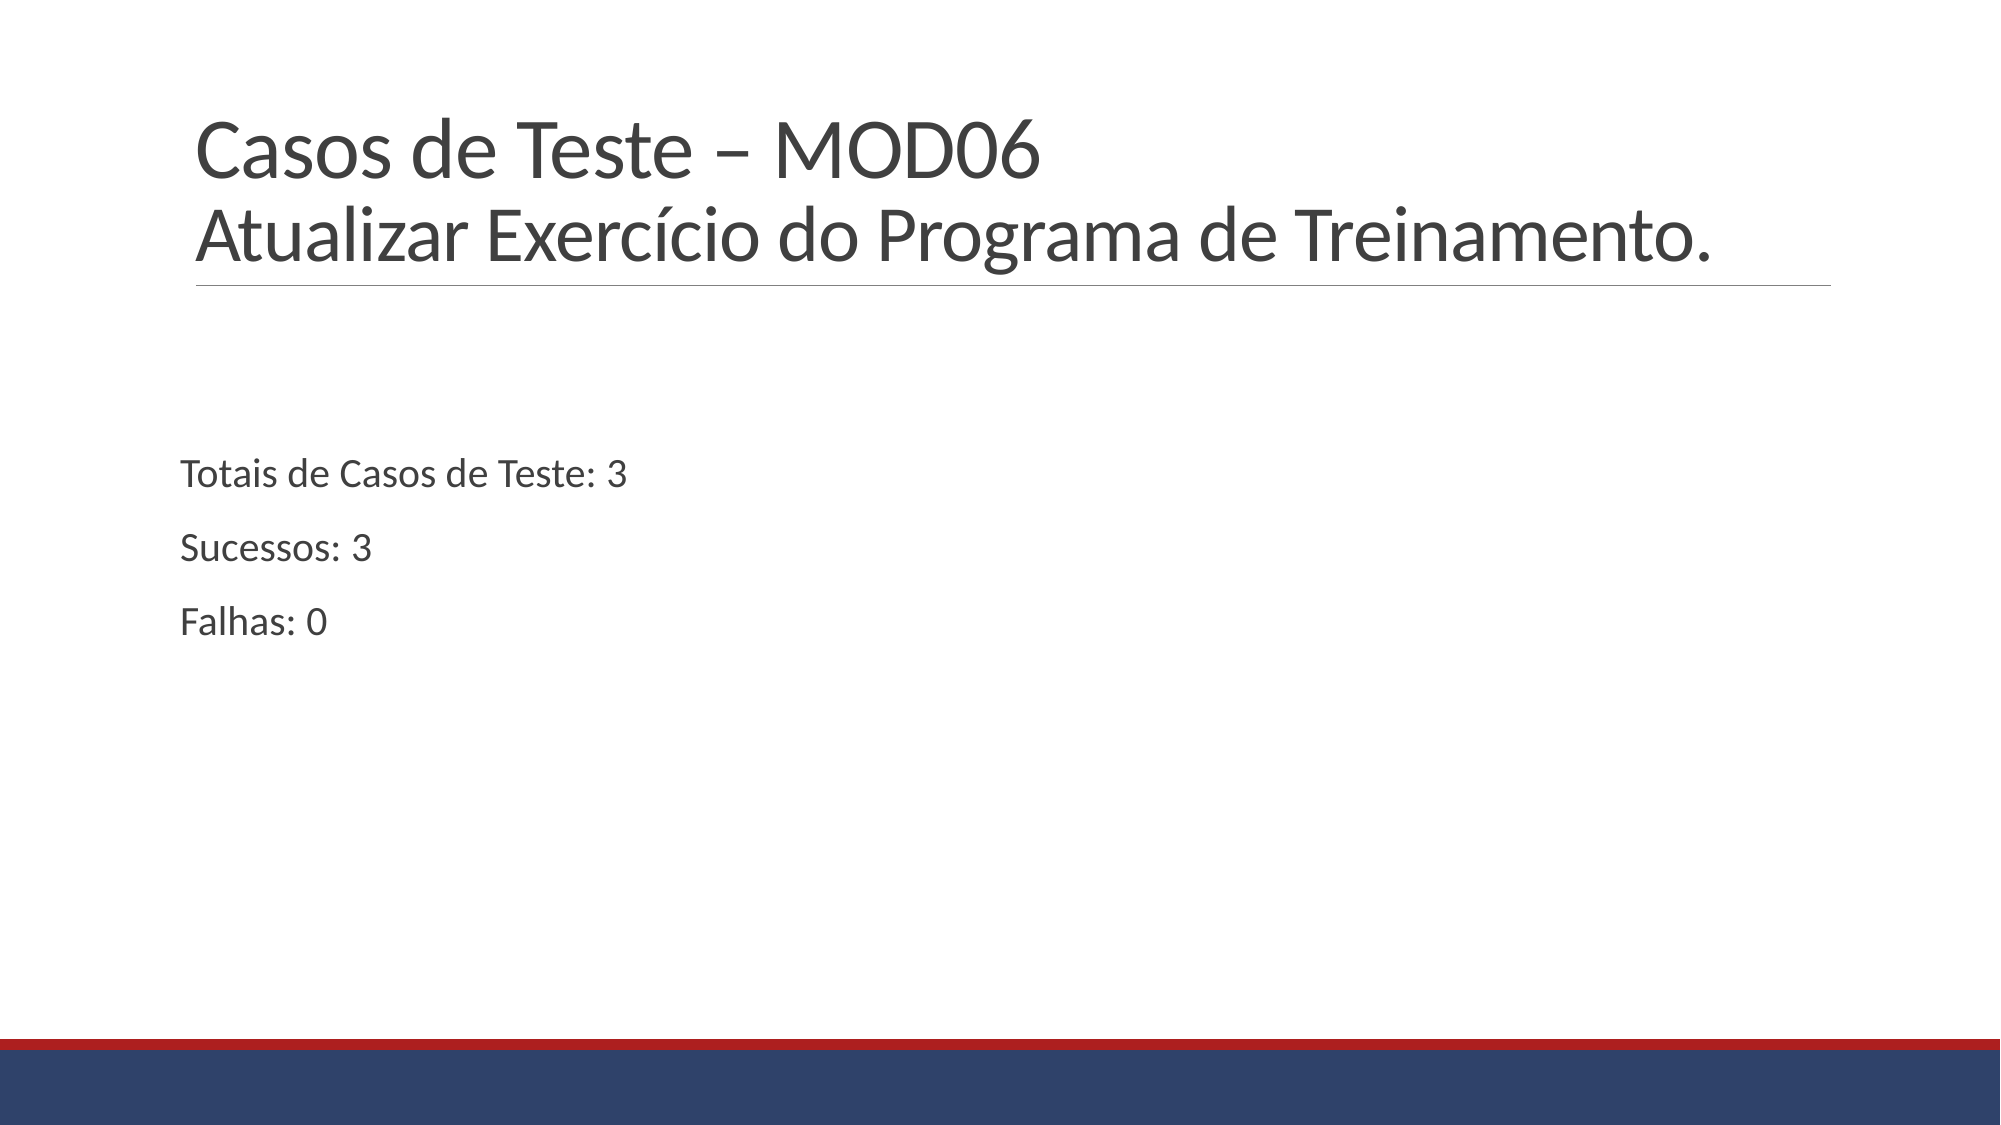

# Casos de Teste – MOD06 Atualizar Exercício do Programa de Treinamento.
Totais de Casos de Teste: 3
Sucessos: 3
Falhas: 0